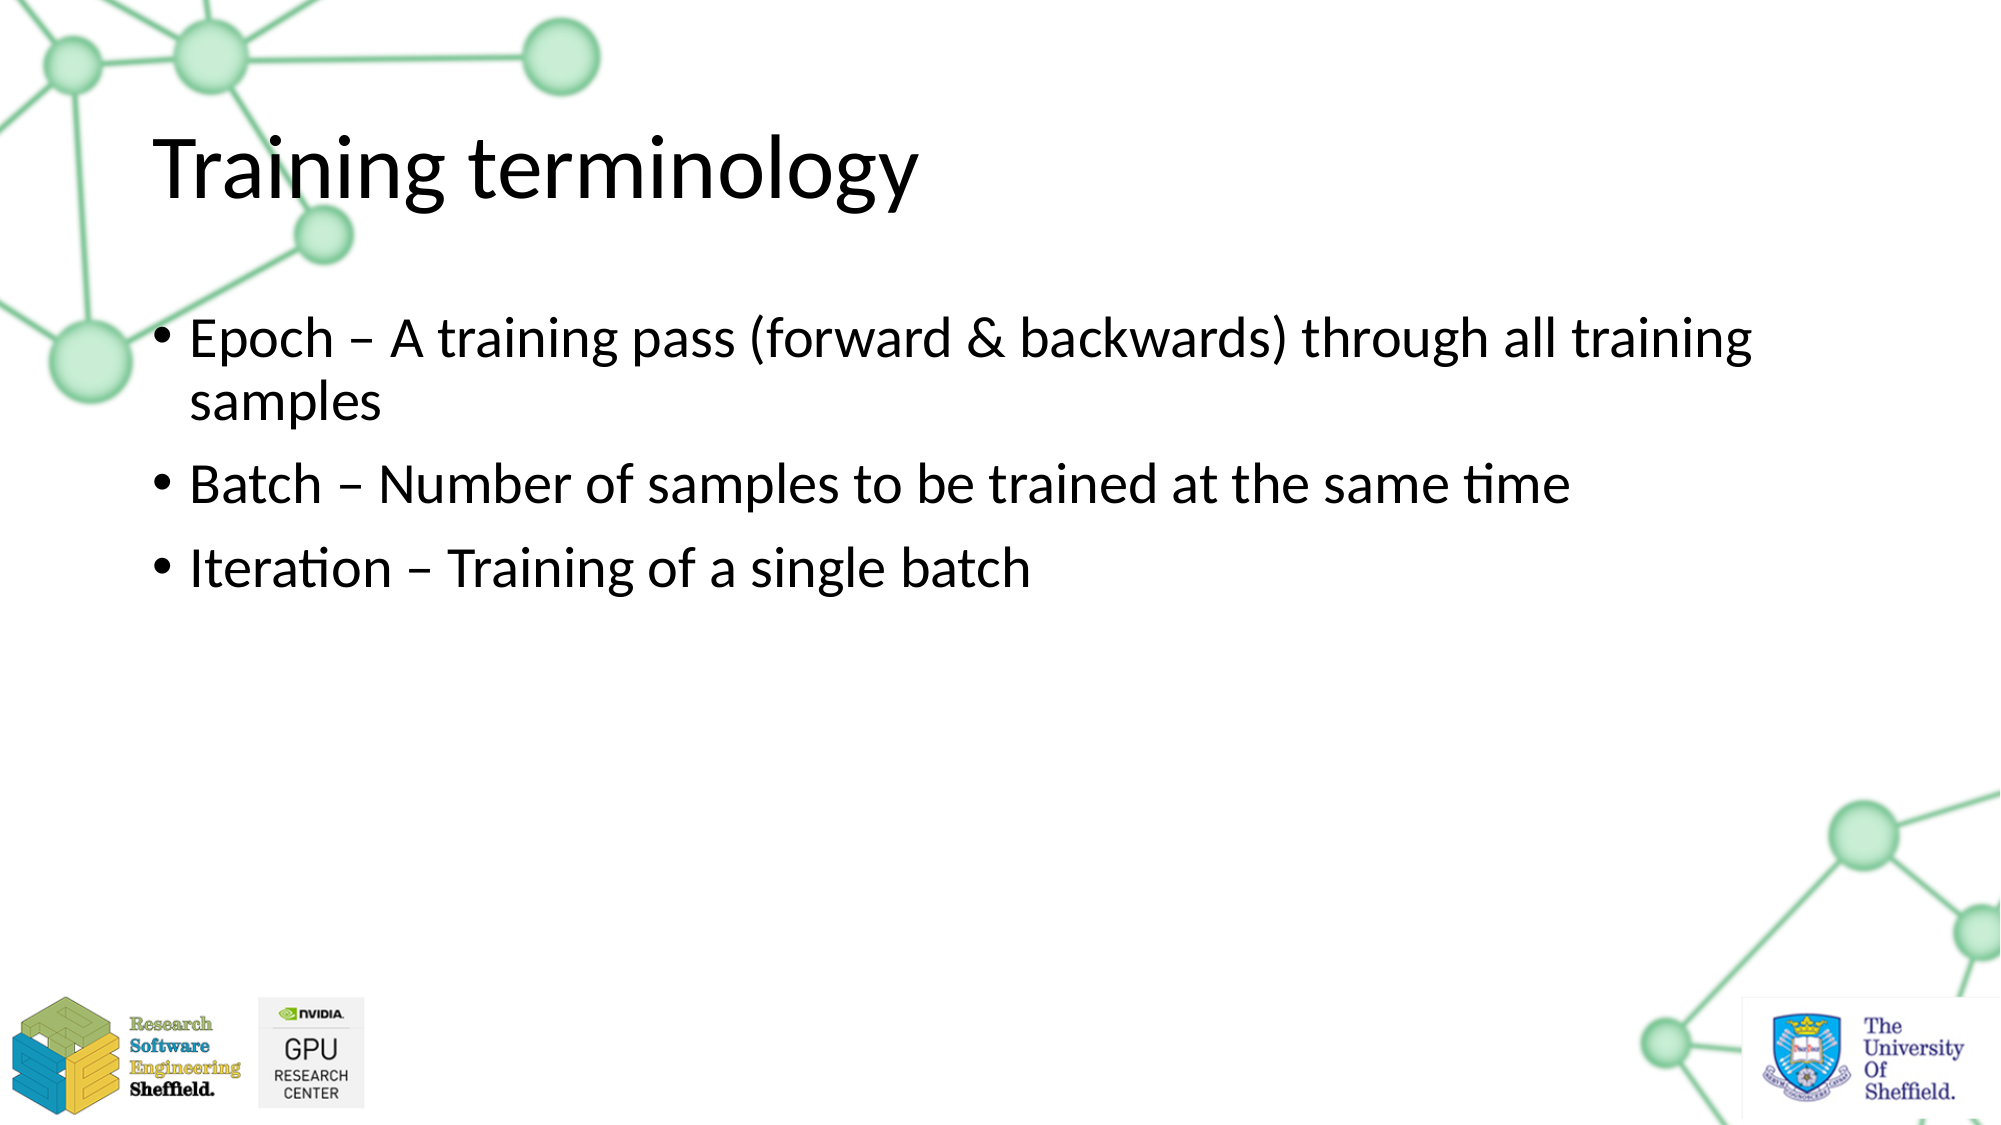

# Training terminology
Epoch – A training pass (forward & backwards) through all training samples
Batch – Number of samples to be trained at the same time
Iteration – Training of a single batch